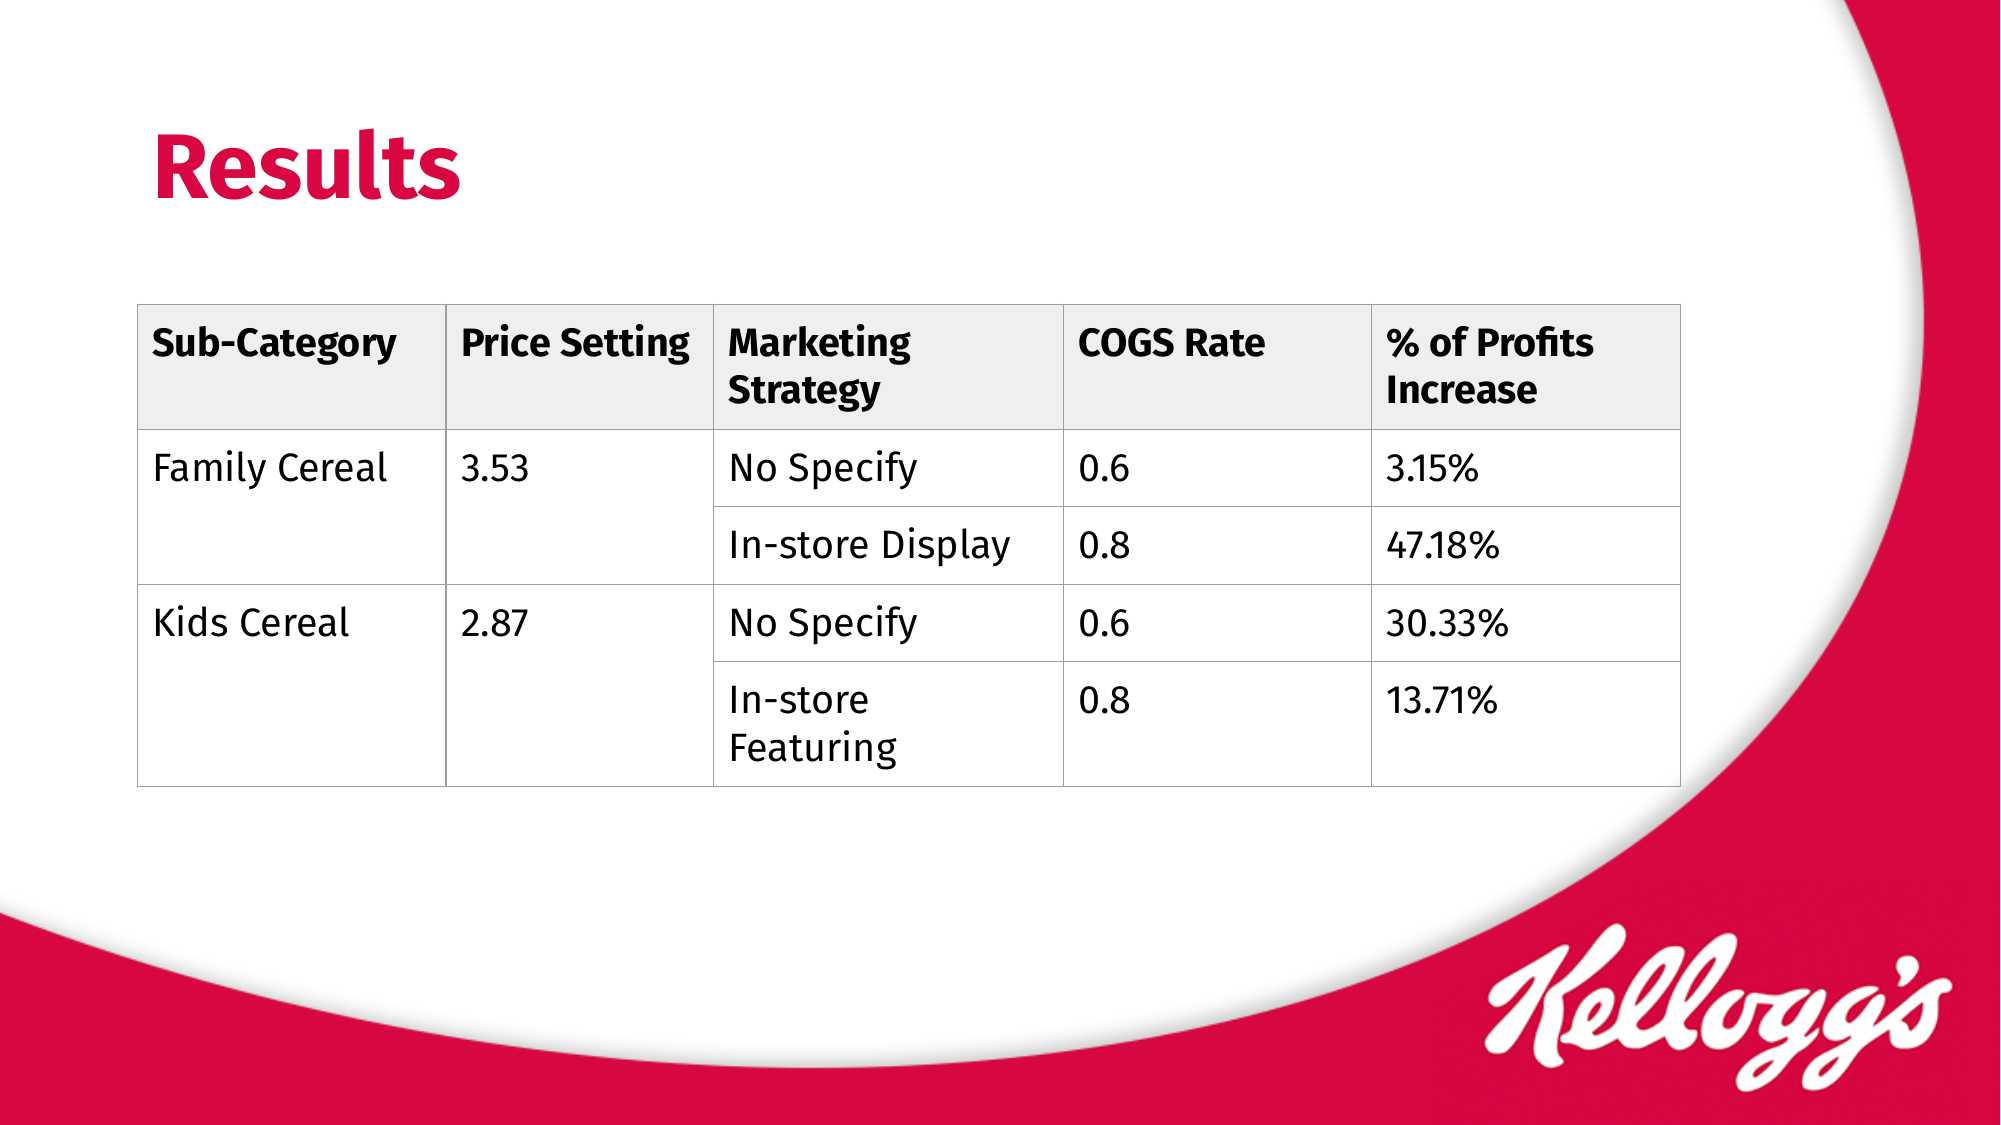

# Results
| Sub-Category | Price Setting | Marketing Strategy | COGS Rate | % of Profits Increase |
| --- | --- | --- | --- | --- |
| Family Cereal | 3.53 | No Specify | 0.6 | 3.15% |
|  |  | In-store Display | 0.8 | 47.18% |
| Kids Cereal | 2.87 | No Specify | 0.6 | 30.33% |
|  |  | In-store Featuring | 0.8 | 13.71% |